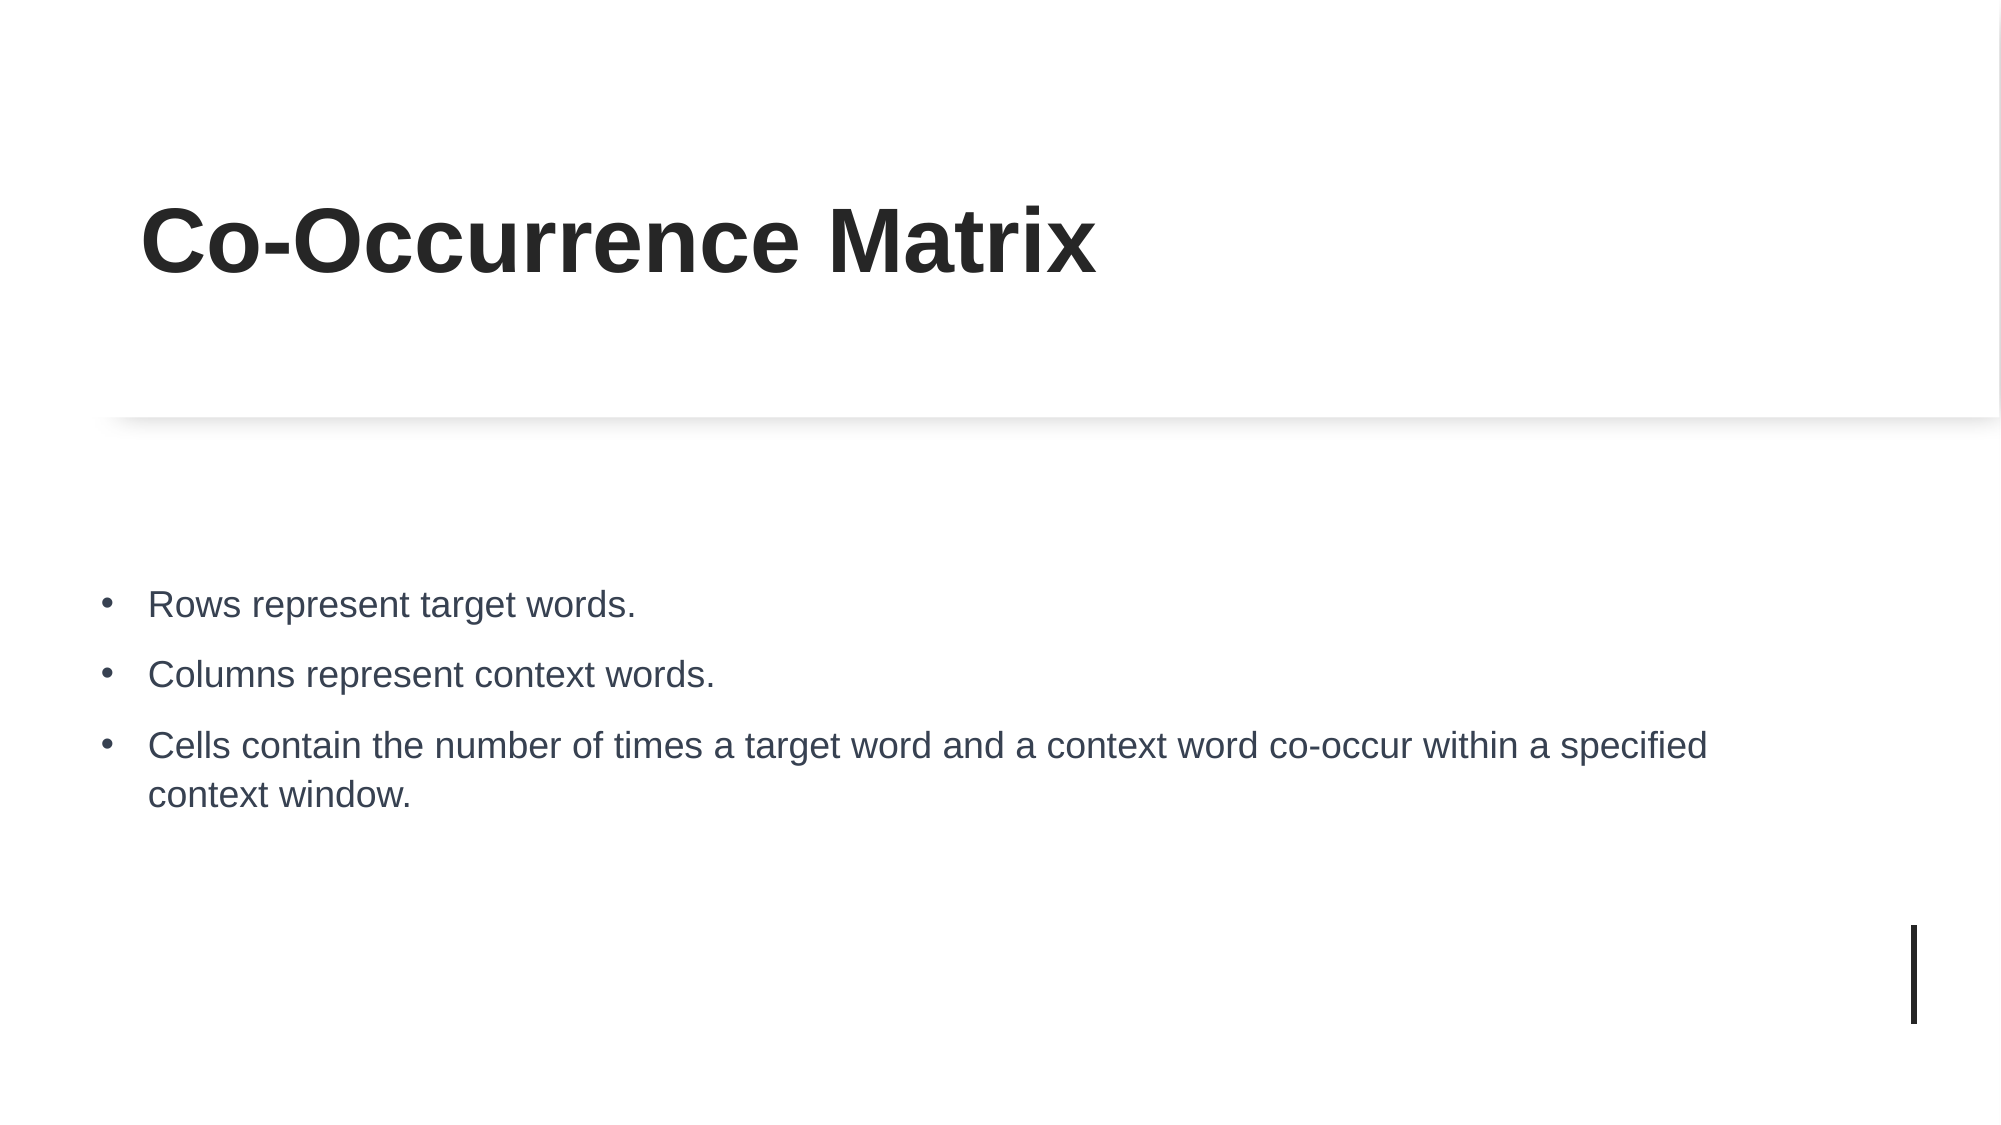

# Co-Occurrence Matrix
Rows represent target words.
Columns represent context words.
Cells contain the number of times a target word and a context word co-occur within a specified context window.